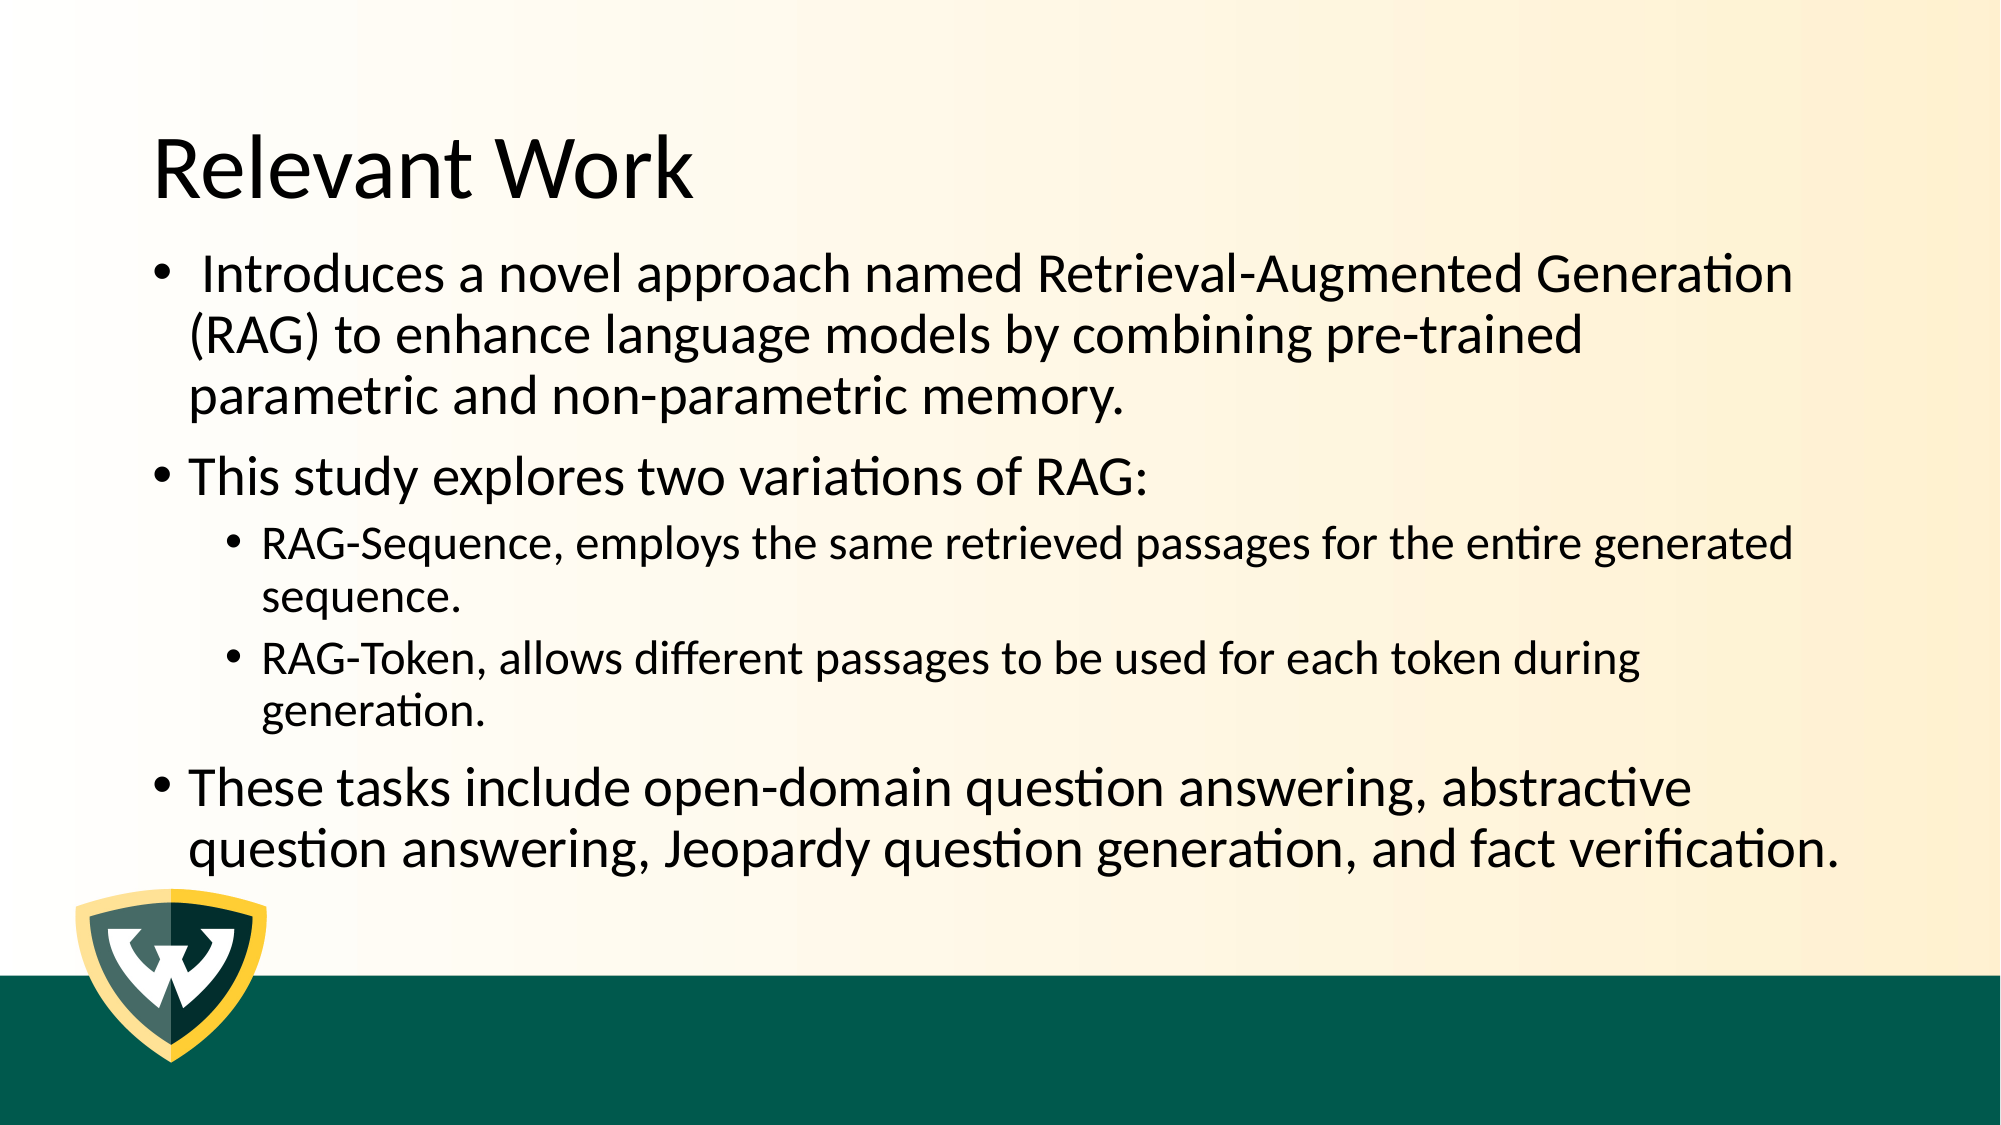

# Relevant Work
 Introduces a novel approach named Retrieval-Augmented Generation (RAG) to enhance language models by combining pre-trained parametric and non-parametric memory.
This study explores two variations of RAG:
RAG-Sequence, employs the same retrieved passages for the entire generated sequence.
RAG-Token, allows different passages to be used for each token during generation.
These tasks include open-domain question answering, abstractive question answering, Jeopardy question generation, and fact verification.